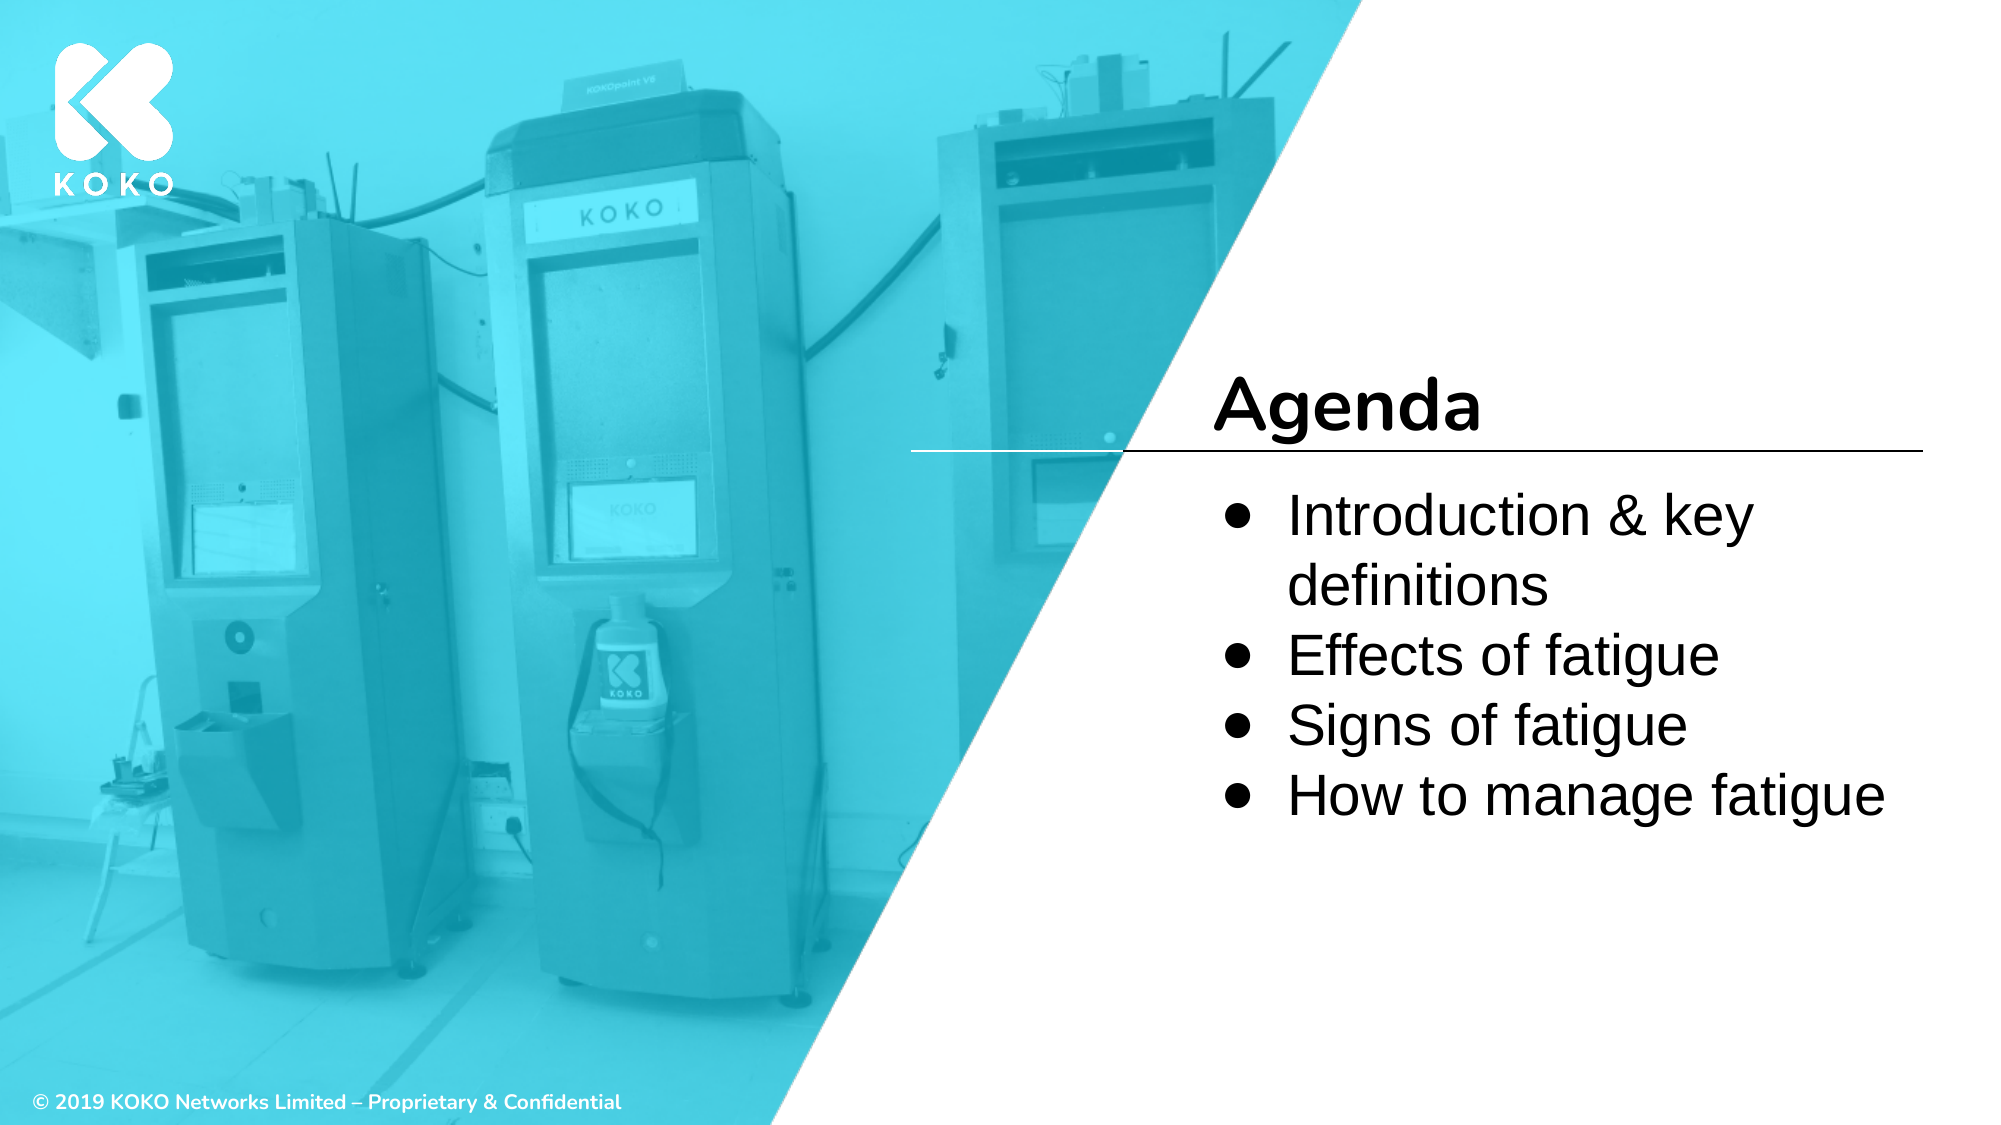

Introduction & key definitions
Effects of fatigue
Signs of fatigue
How to manage fatigue